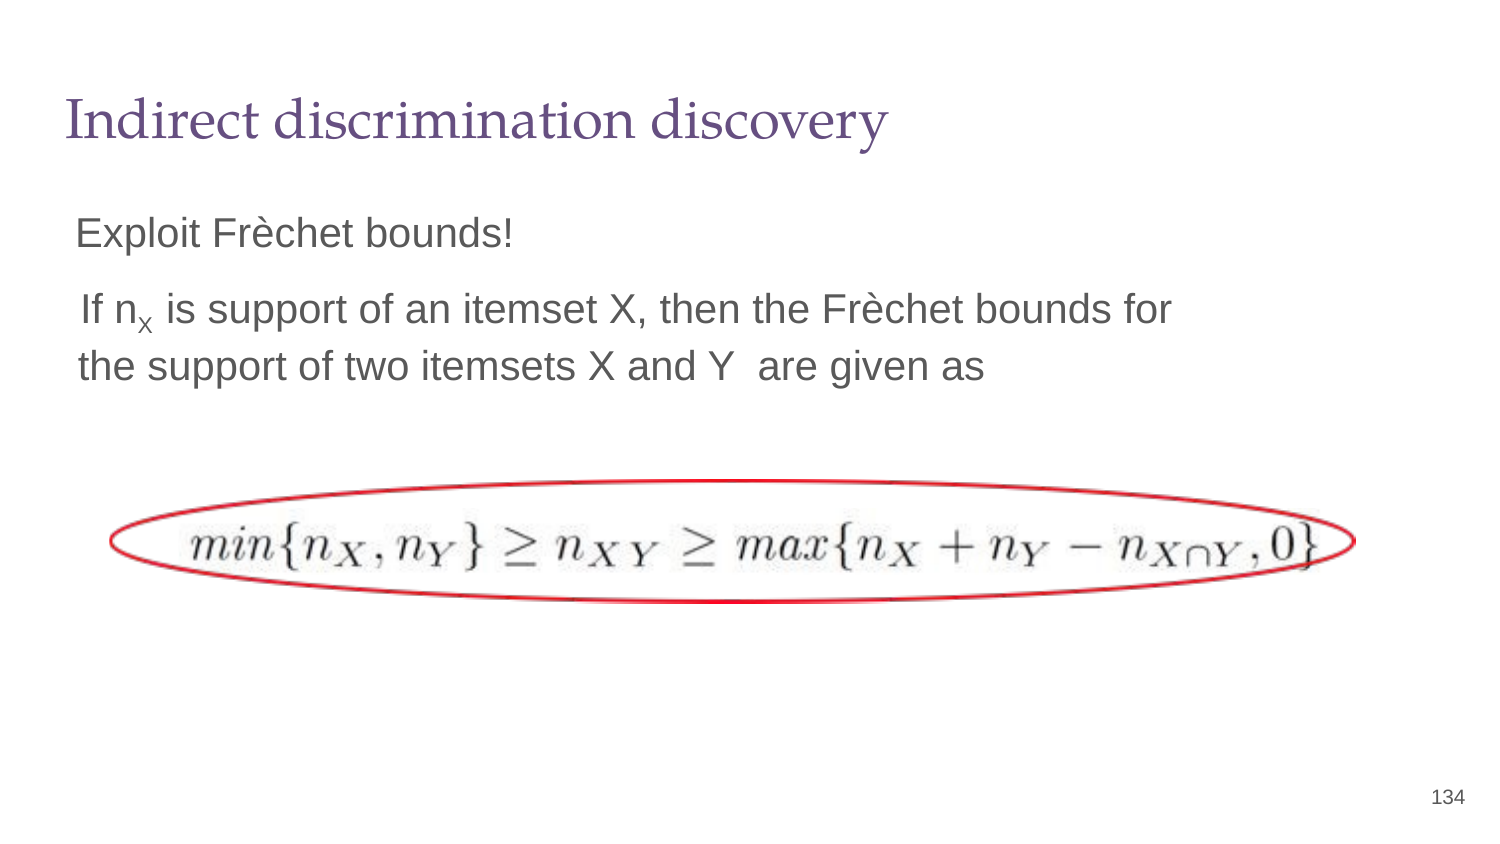

# Indirect discrimination discovery
Exploit Frèchet bounds!
If nX  is support of an itemset X, then the Frèchet bounds for the support of two itemsets X and Y  are given as

134